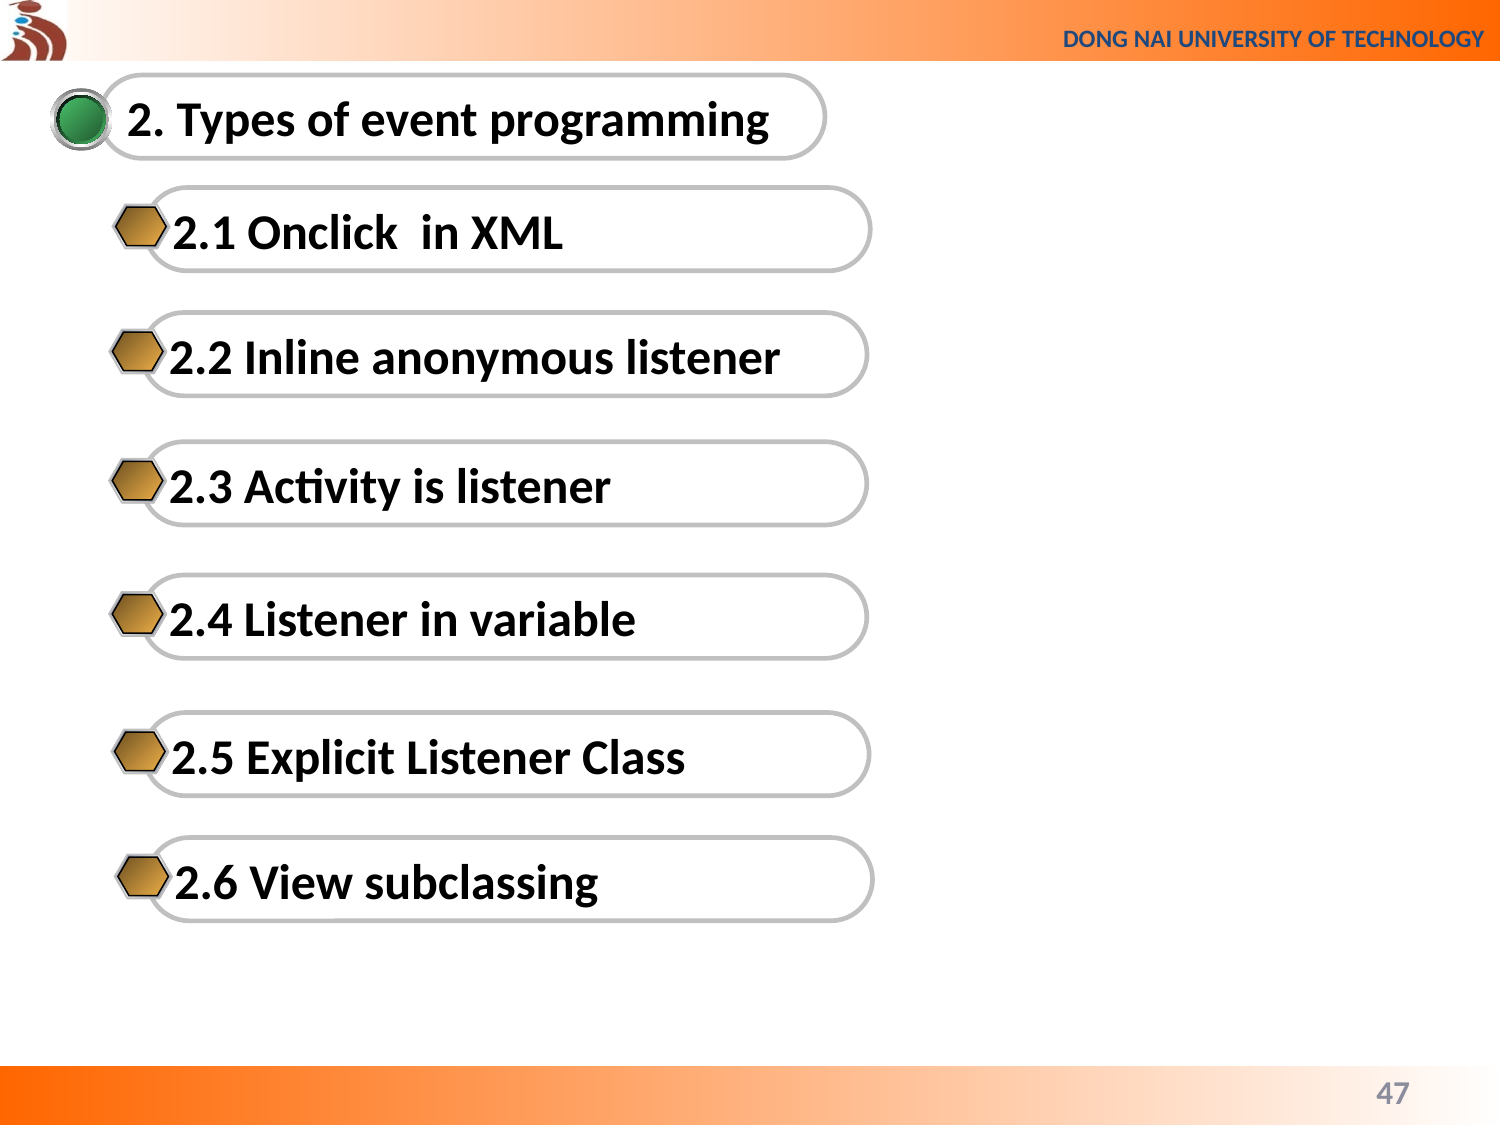

2. Types of event programming

2.1 Onclick  in XML

2.2 Inline anonymous listener

2.3 Activity is listener

2.4 Listener in variable

2.5 Explicit Listener Class

2.6 View subclassing

47